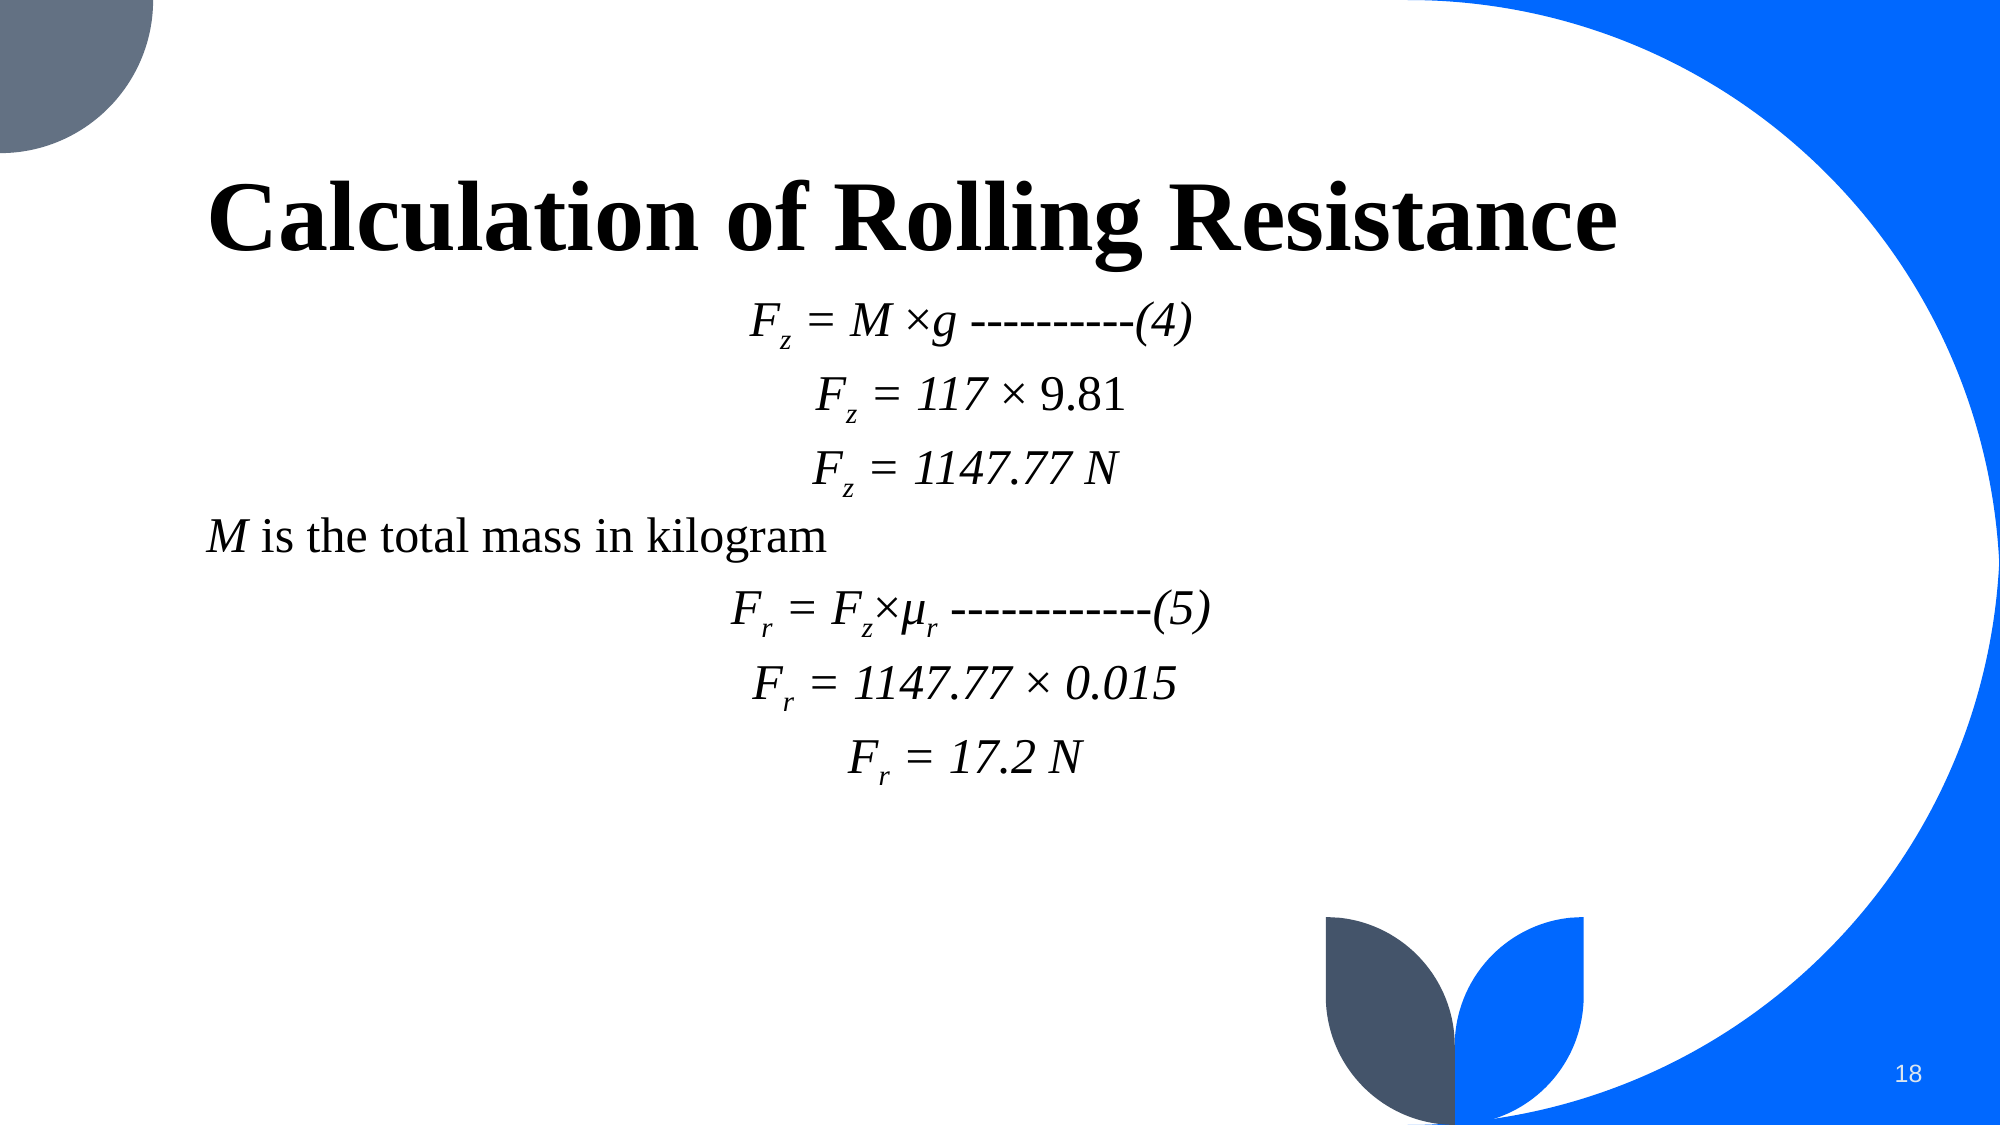

# Calculation of Rolling Resistance
Fz = M ×g ----------(4)
Fz = 117 × 9.81
Fz = 1147.77 N
M is the total mass in kilogram
Fr = Fz×μr ------------(5)
Fr = 1147.77 × 0.015
Fr = 17.2 N

18